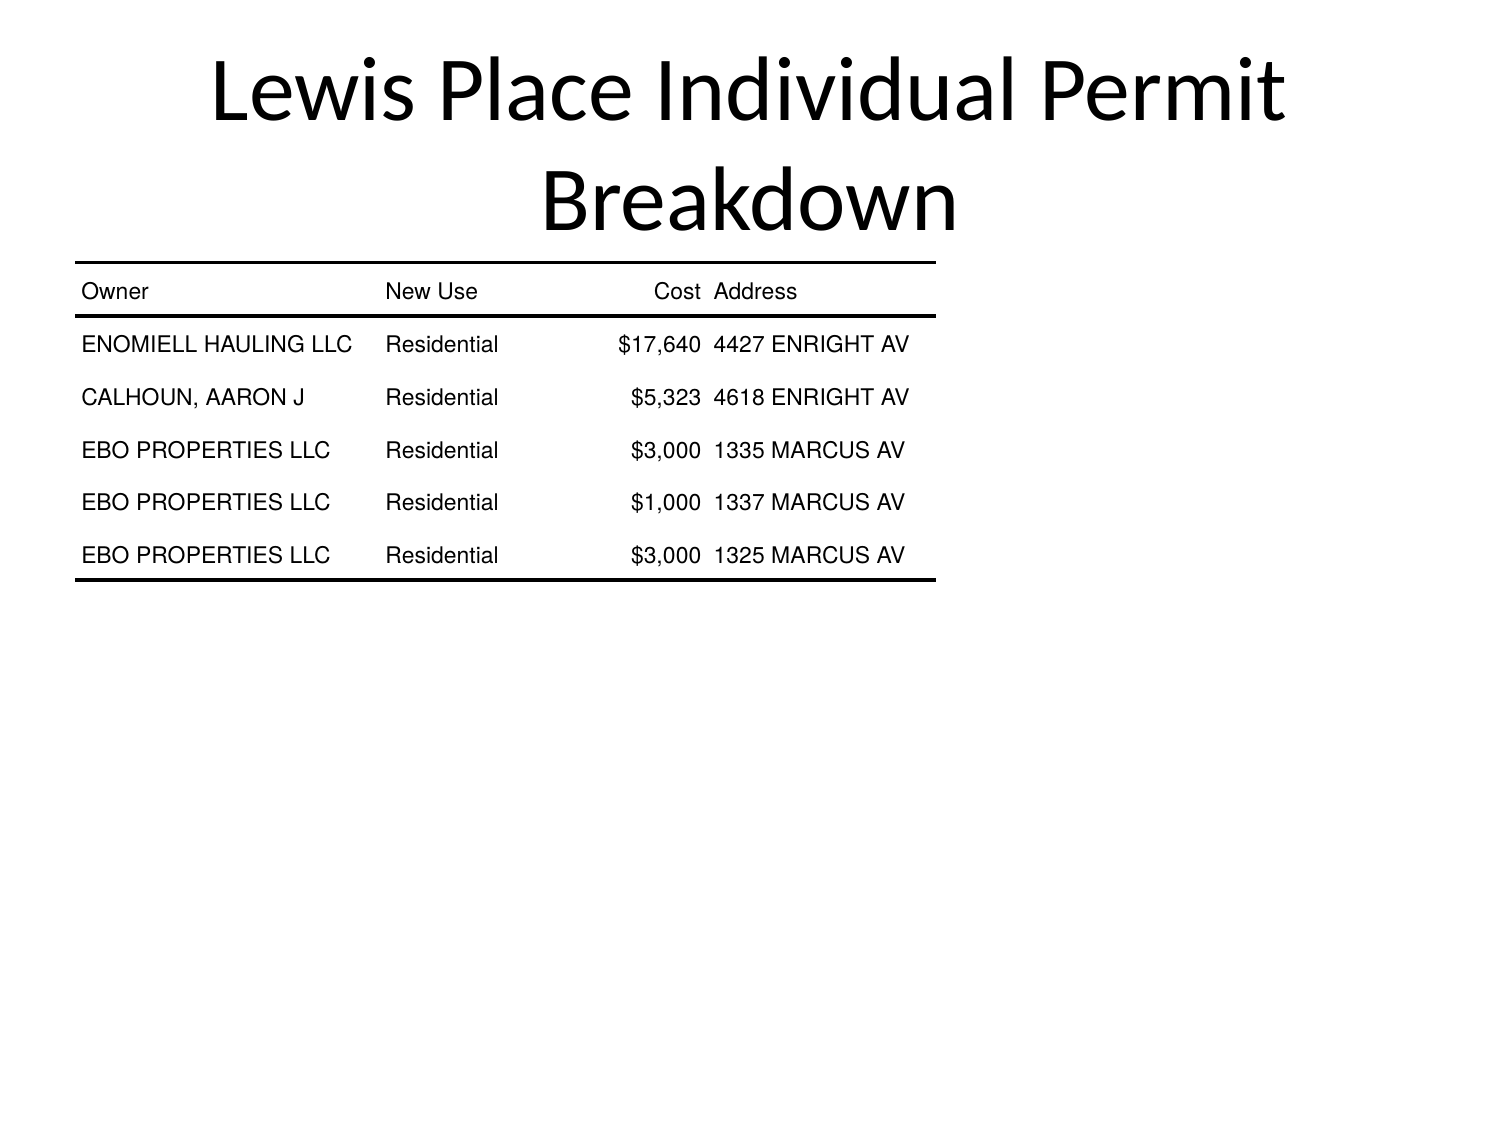

# Lewis Place Individual Permit Breakdown
| Owner | New Use | Cost | Address |
| --- | --- | --- | --- |
| ENOMIELL HAULING LLC | Residential | $17,640 | 4427 ENRIGHT AV |
| CALHOUN, AARON J | Residential | $5,323 | 4618 ENRIGHT AV |
| EBO PROPERTIES LLC | Residential | $3,000 | 1335 MARCUS AV |
| EBO PROPERTIES LLC | Residential | $1,000 | 1337 MARCUS AV |
| EBO PROPERTIES LLC | Residential | $3,000 | 1325 MARCUS AV |